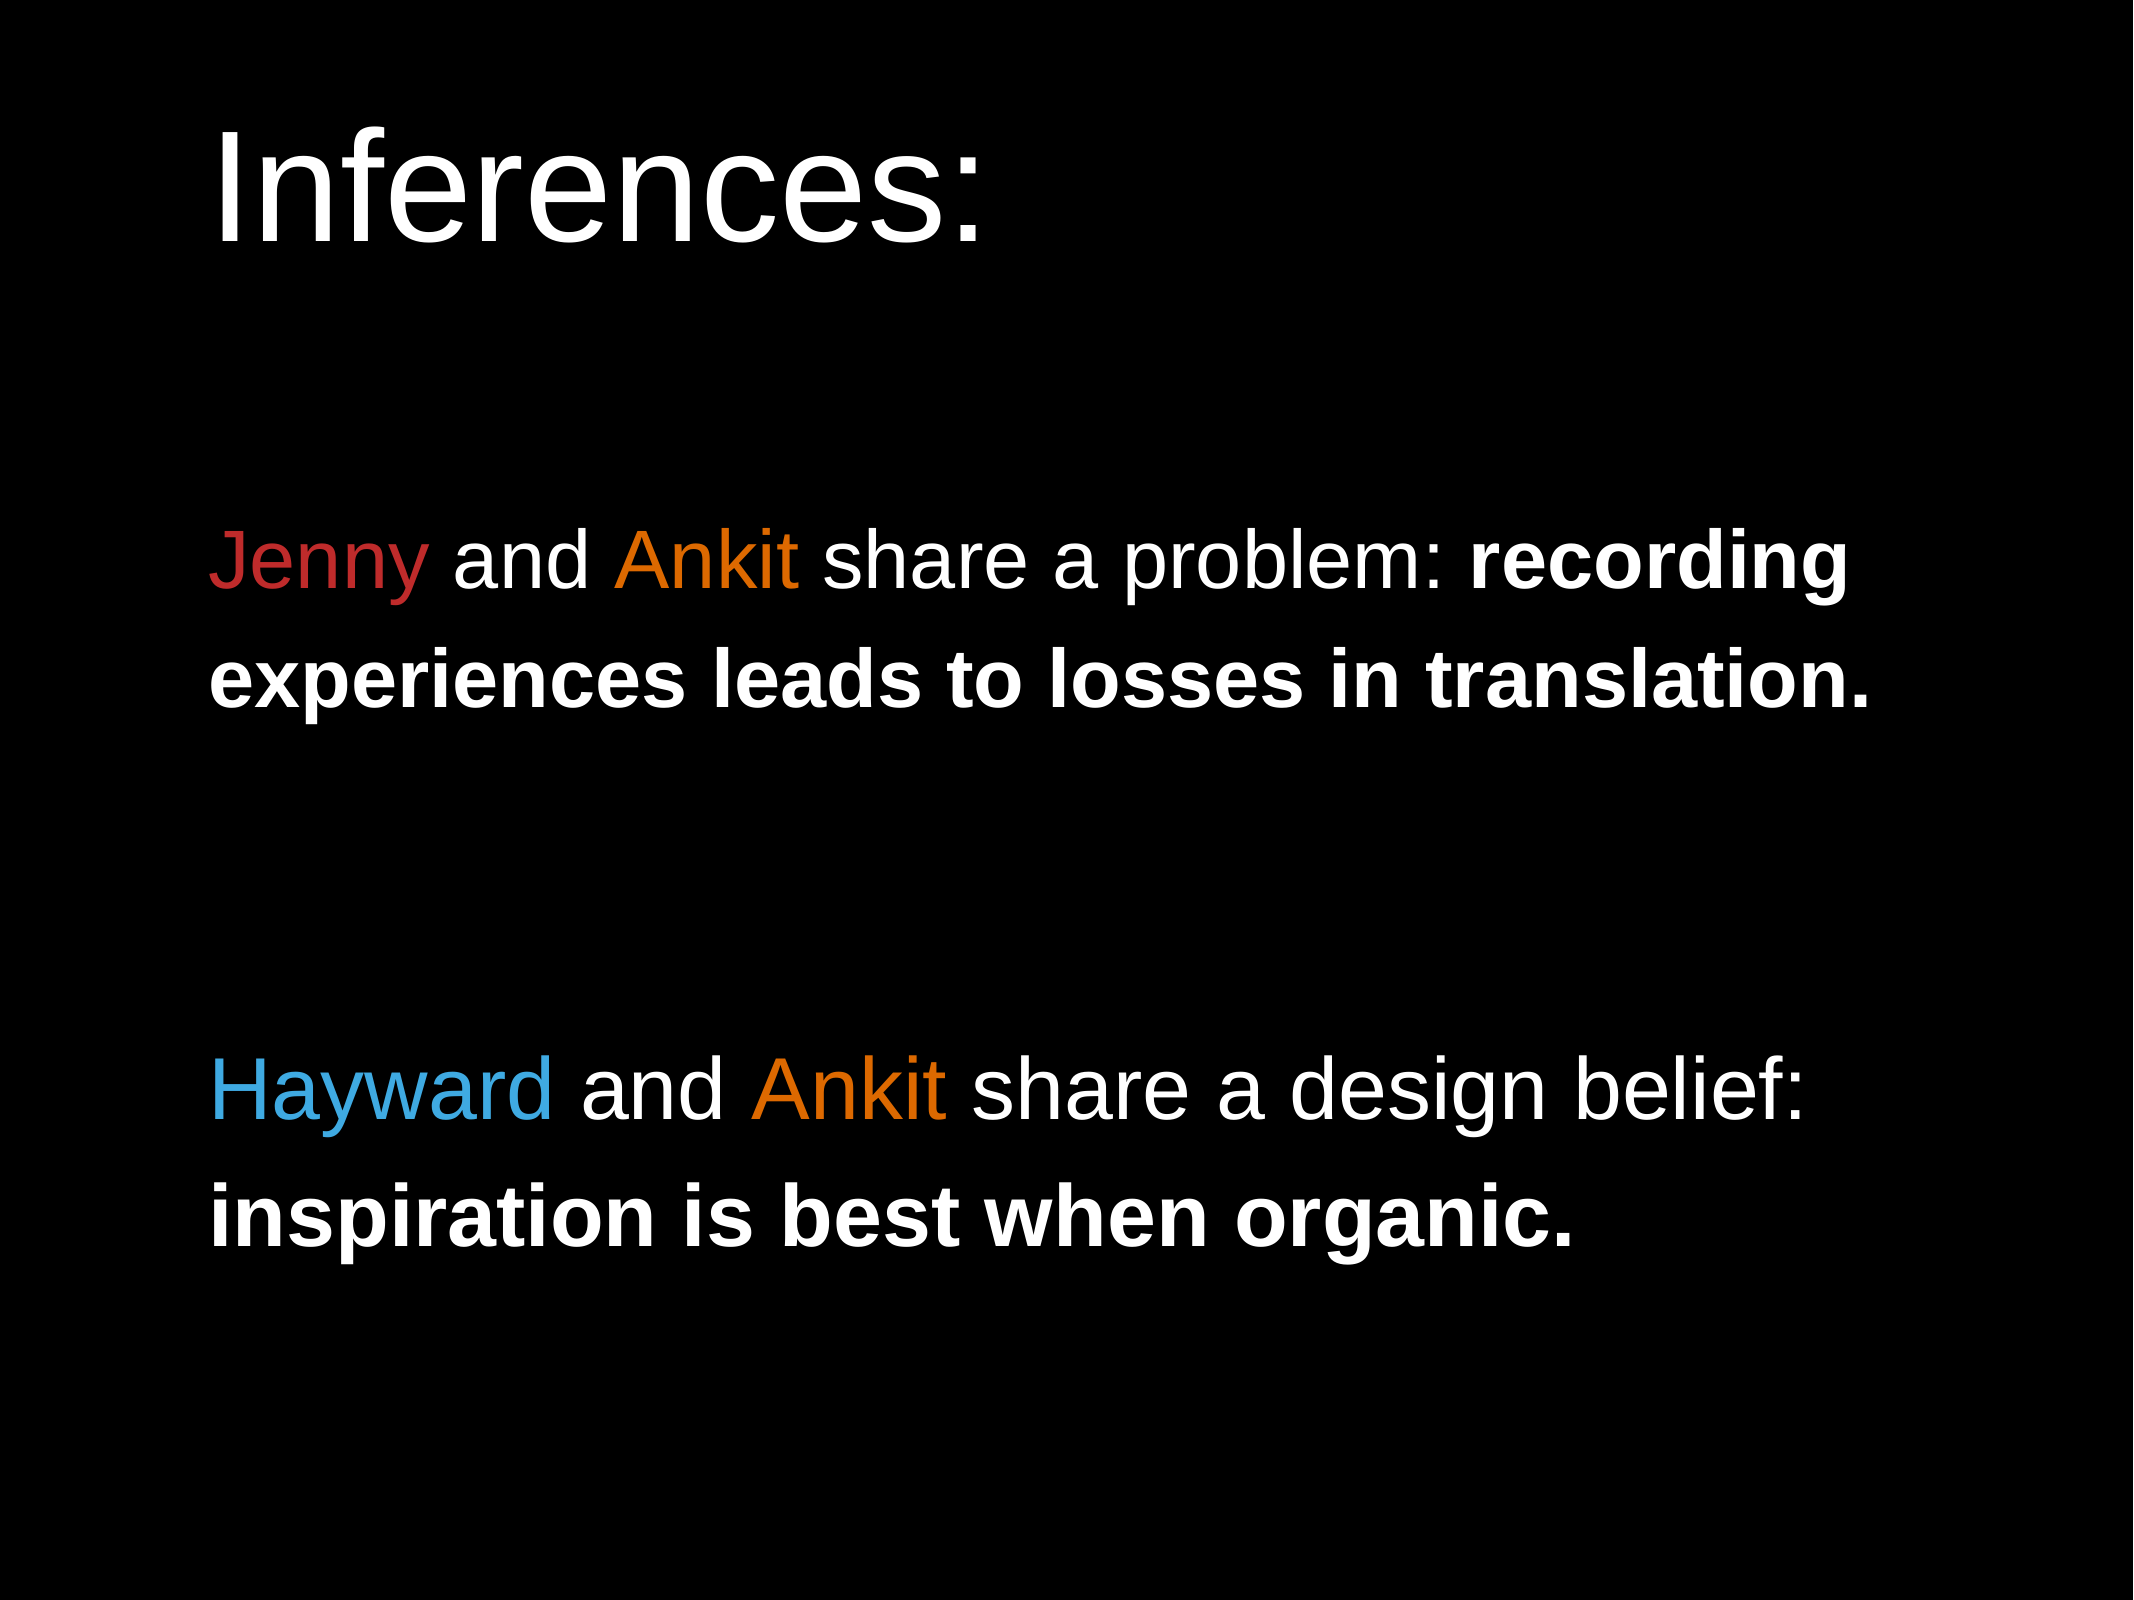

# Inferences:
Jenny and Ankit share a problem: recording experiences leads to losses in translation.
Hayward and Ankit share a design belief: inspiration is best when organic.